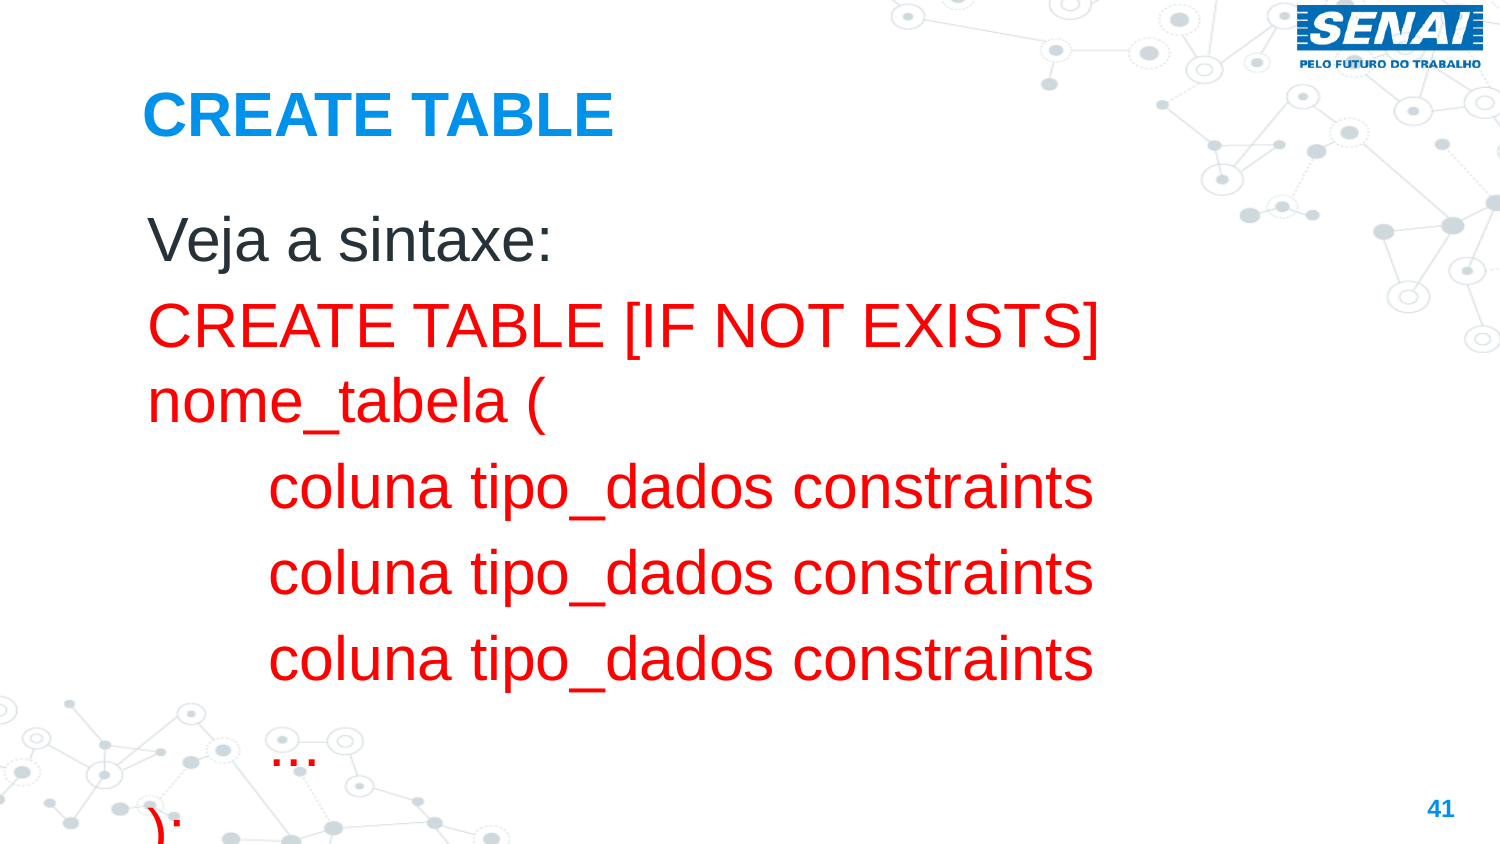

# CREATE TABLE
Veja a sintaxe:
CREATE TABLE [IF NOT EXISTS] nome_tabela (
       coluna tipo_dados constraints
       coluna tipo_dados constraints
       coluna tipo_dados constraints
       ...
);
41